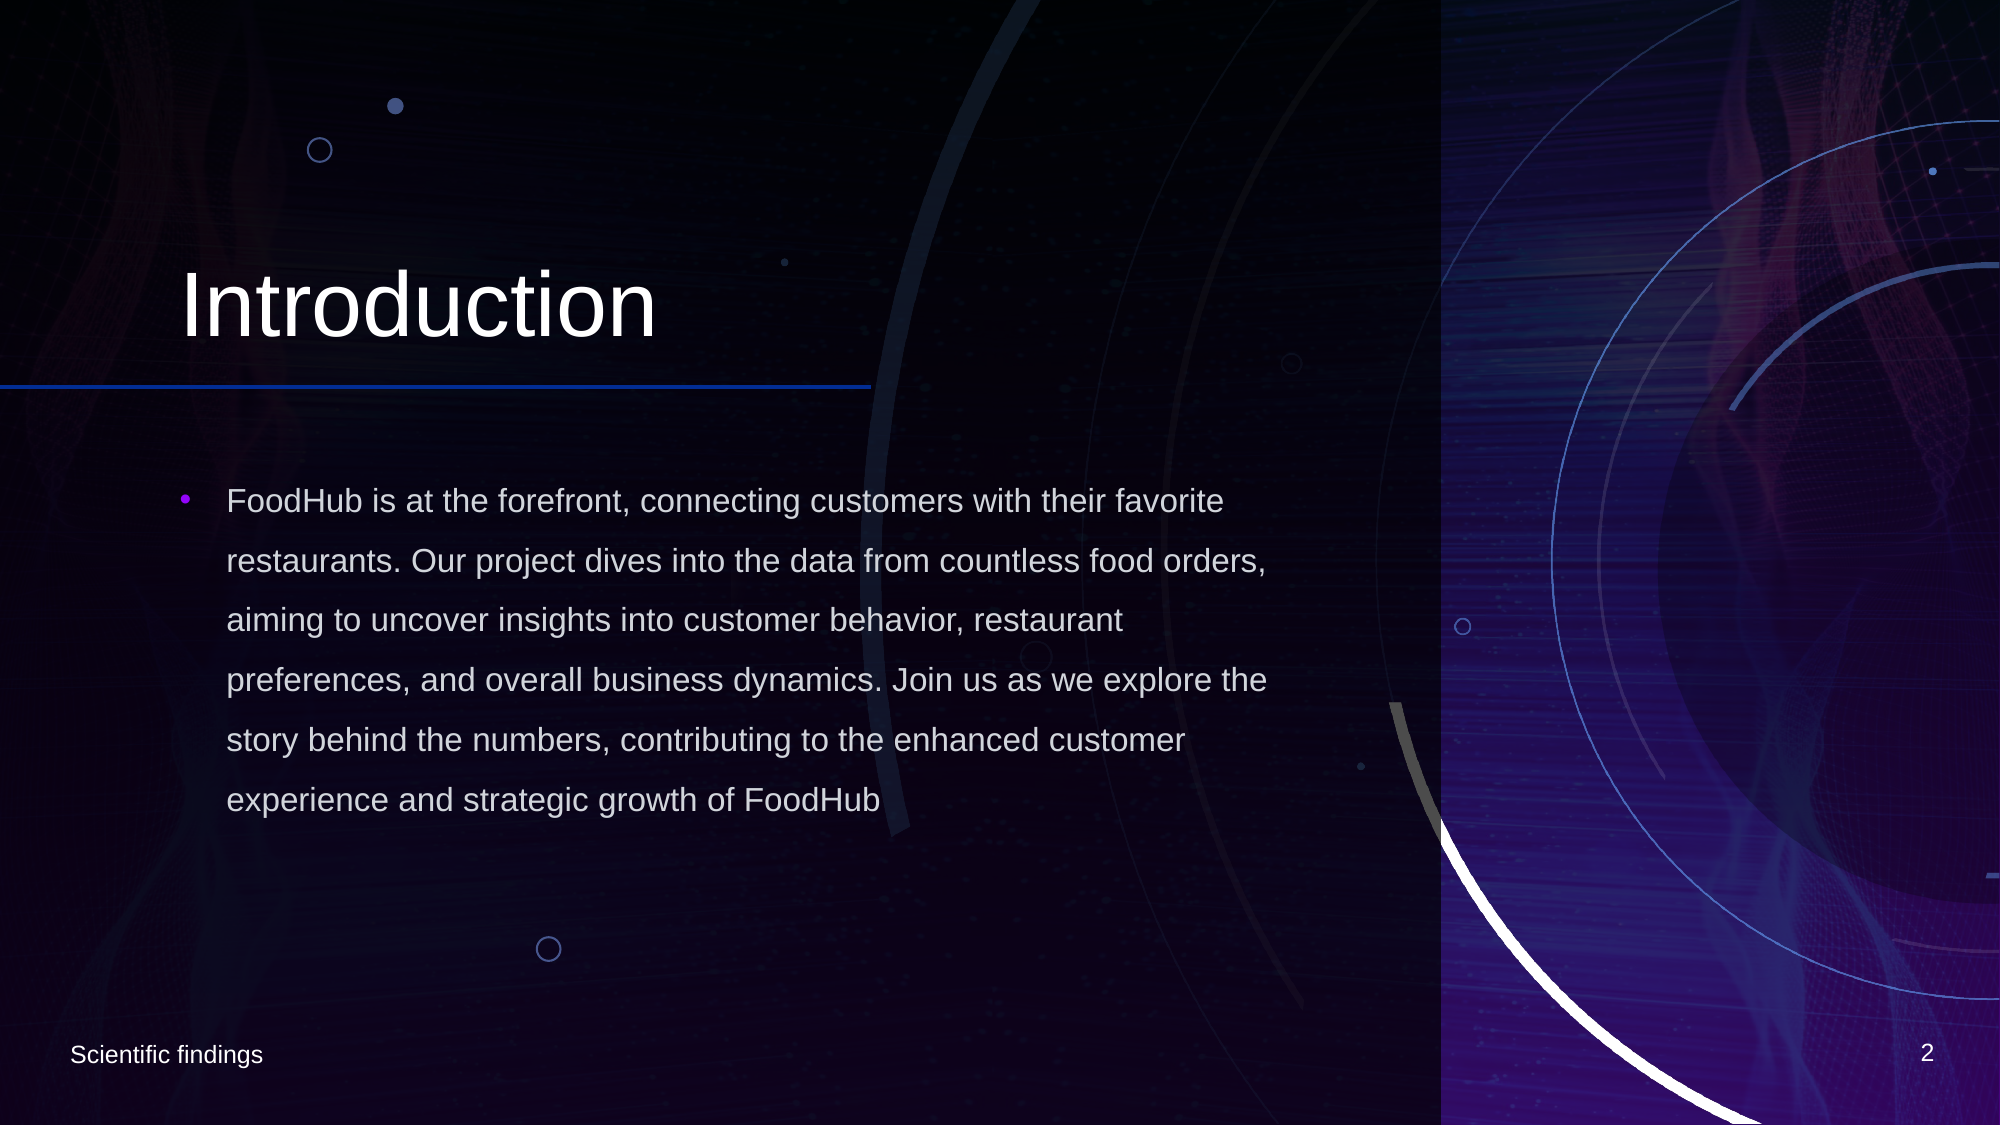

# Introduction
FoodHub is at the forefront, connecting customers with their favorite restaurants. Our project dives into the data from countless food orders, aiming to uncover insights into customer behavior, restaurant preferences, and overall business dynamics. Join us as we explore the story behind the numbers, contributing to the enhanced customer experience and strategic growth of FoodHub
2
Scientific findings